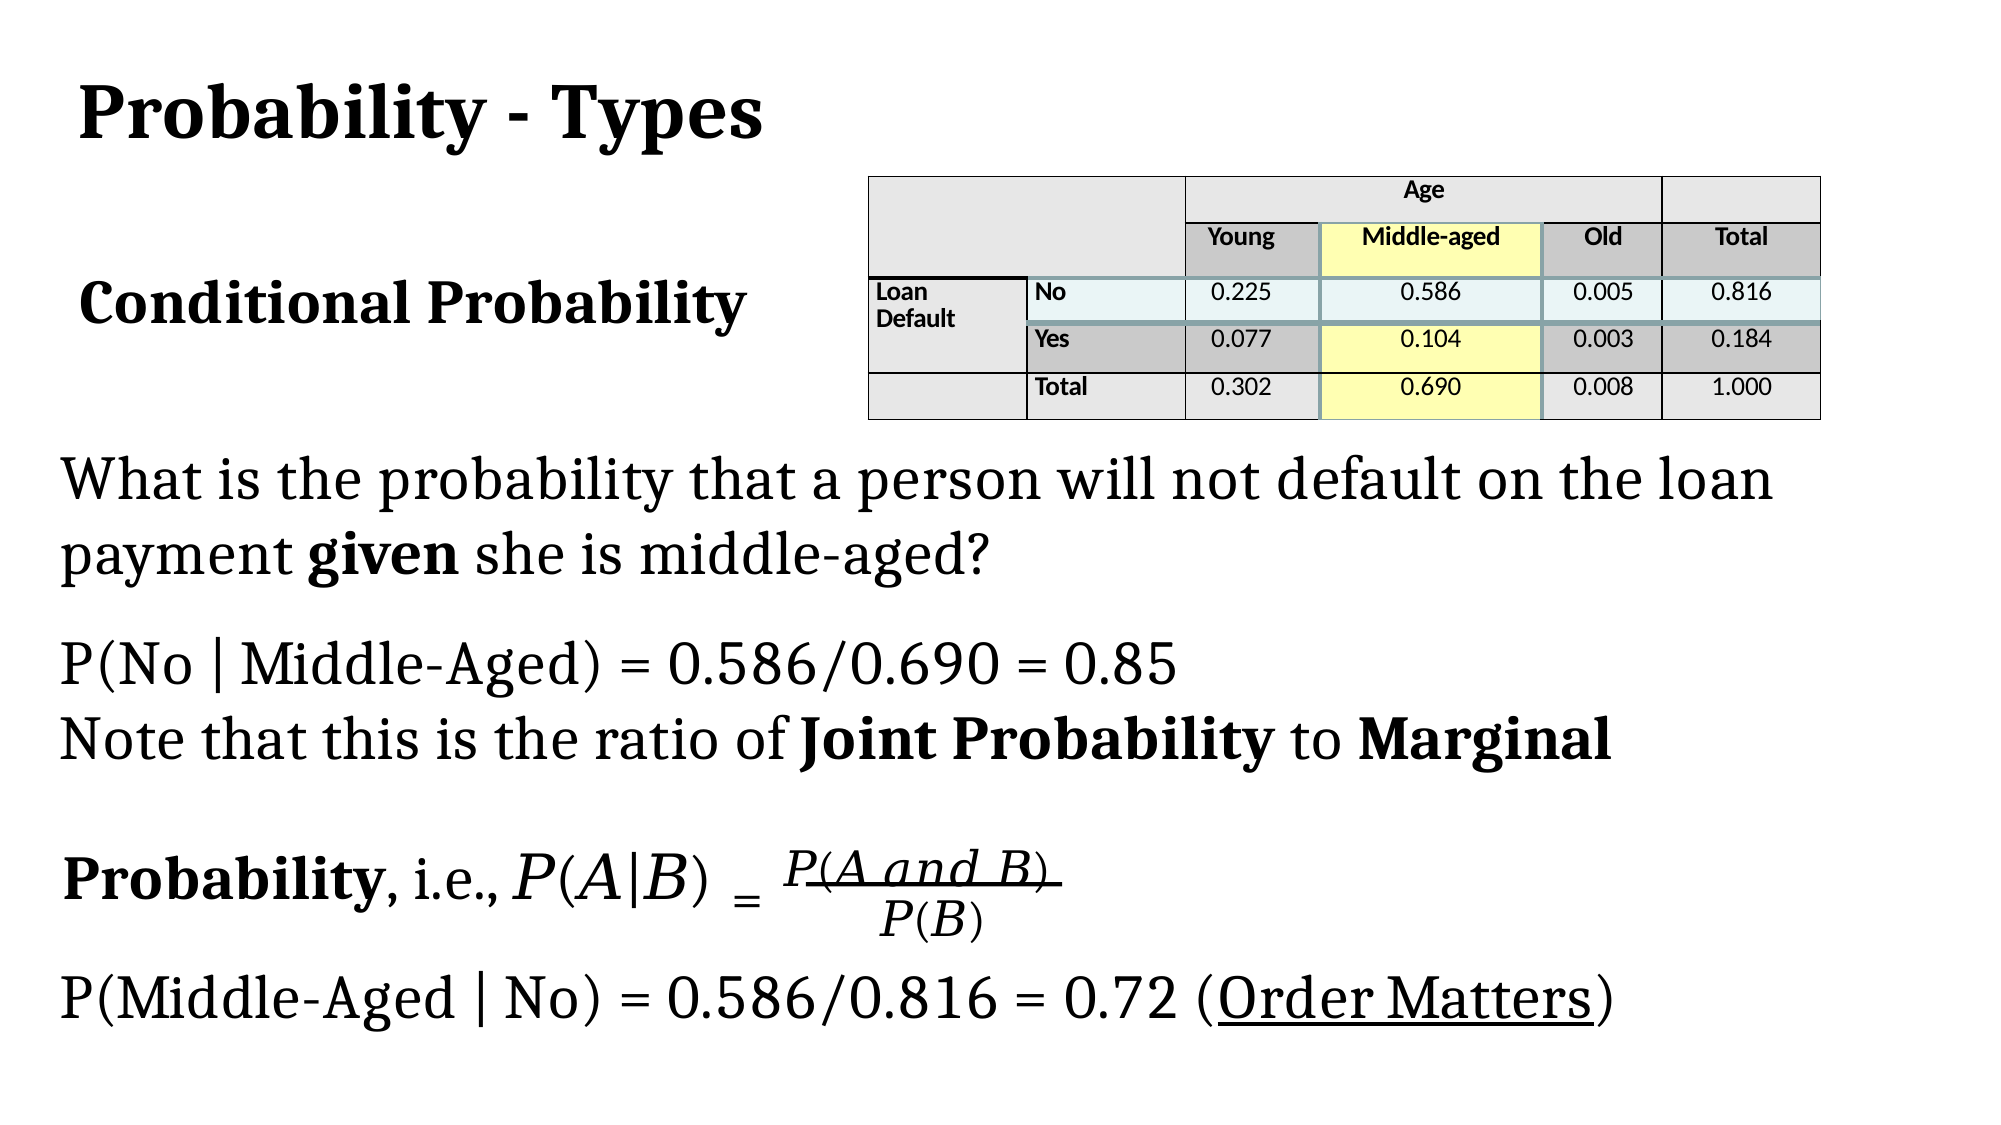

Probability - Types
|  |  | Age |  |  |  |
| --- | --- | --- | --- | --- | --- |
|  |  | Young | Middle-aged | Old | Total |
| Loan Default | No | 0.225 | 0.586 | 0.005 | 0.816 |
|  | Yes | 0.077 | 0.104 | 0.003 | 0.184 |
|  | Total | 0.302 | 0.690 | 0.008 | 1.000 |
Conditional Probability
What is the probability that a person will not default on the loan payment given she is middle-aged?
P(No | Middle-Aged) = 0.586/0.690 = 0.85
Note that this is the ratio of Joint Probability to Marginal
= 𝑃(𝐴 𝑎𝑛𝑑 𝐵)
Probability, i.e., 𝑃(𝐴|𝐵)

𝑃(𝐵)
P(Middle-Aged | No) = 0.586/0.816 = 0.72 (Order Matters)